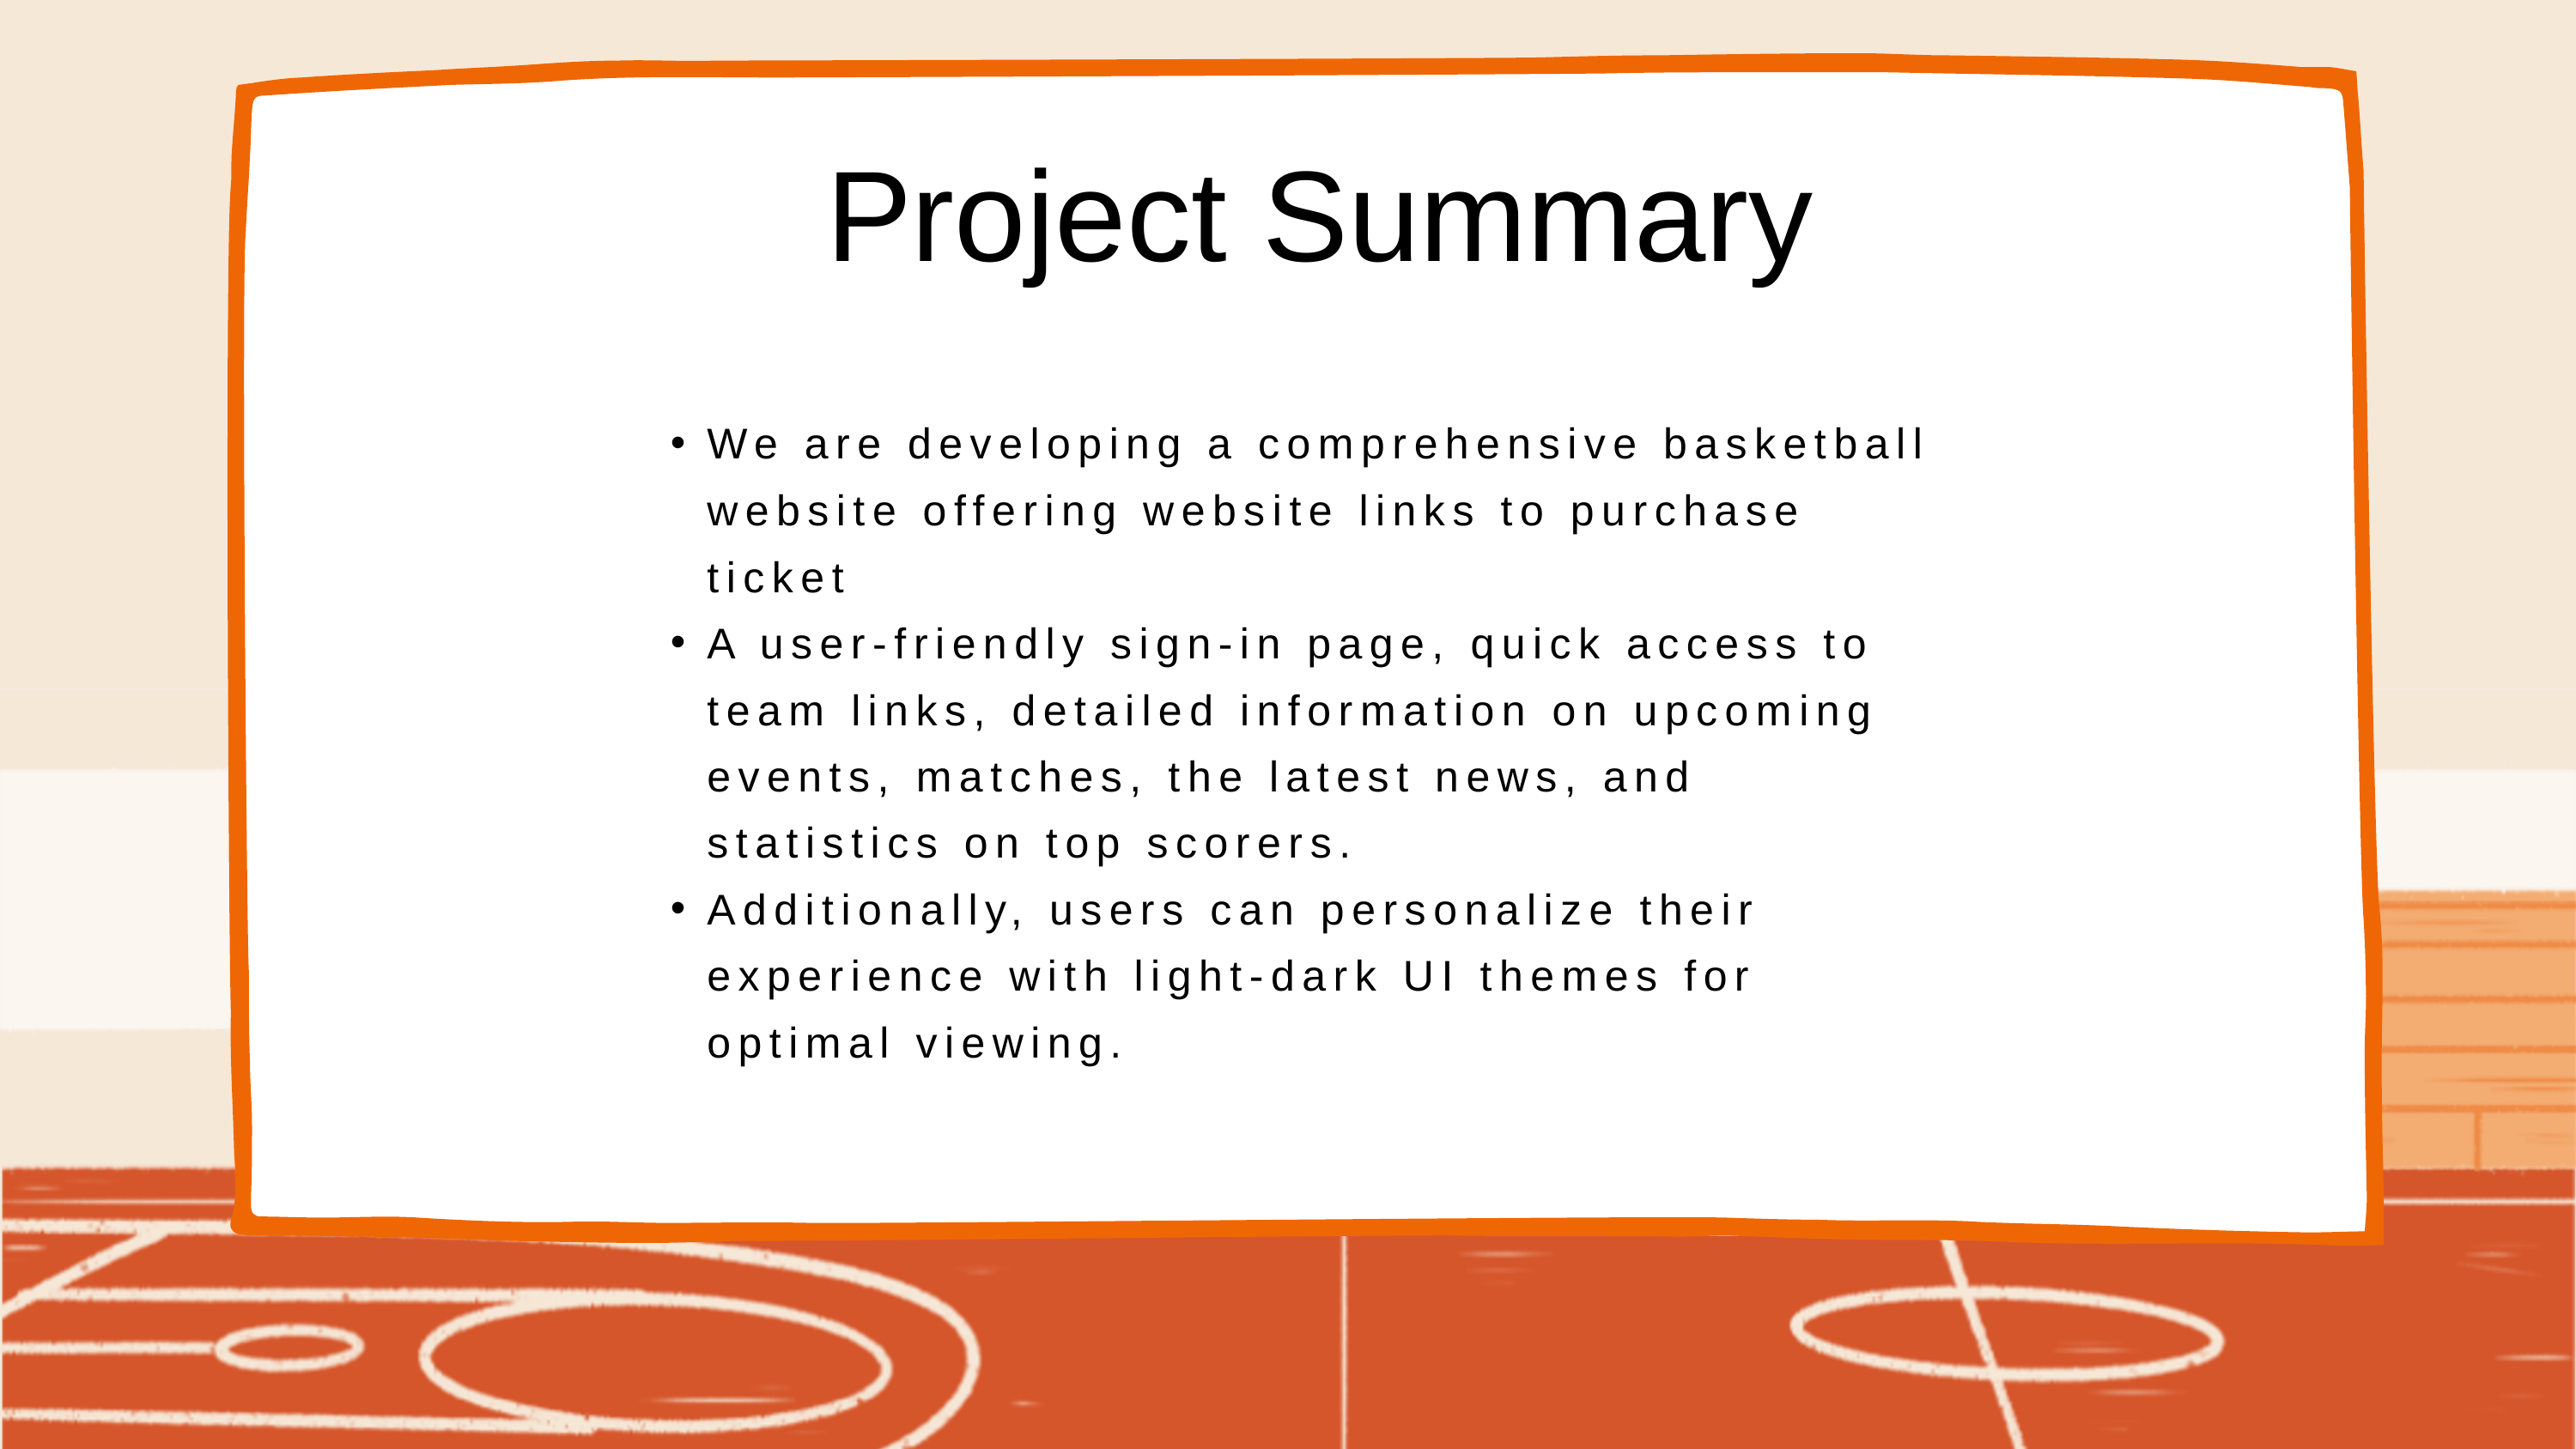

Project Summary
We are developing a comprehensive basketball website offering website links to purchase ticket
A user-friendly sign-in page, quick access to team links, detailed information on upcoming events, matches, the latest news, and statistics on top scorers.
Additionally, users can personalize their experience with light-dark UI themes for optimal viewing.